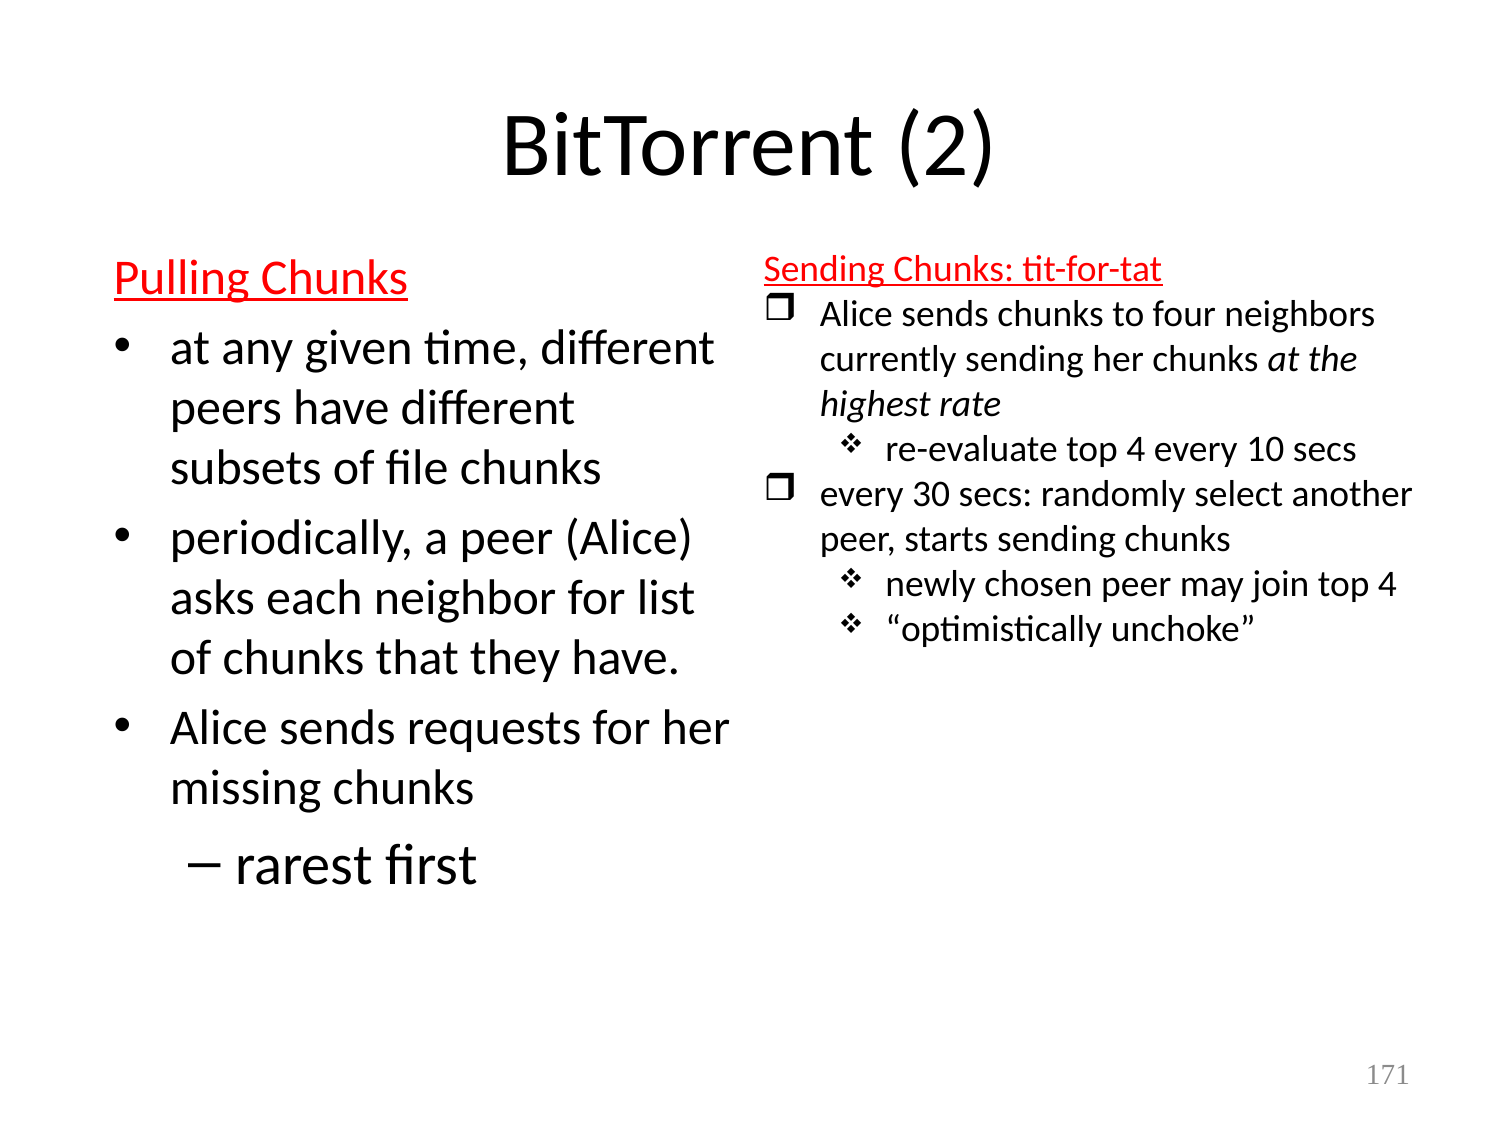

# BitTorrent (2)
Pulling Chunks
at any given time, different peers have different subsets of file chunks
periodically, a peer (Alice) asks each neighbor for list of chunks that they have.
Alice sends requests for her missing chunks
rarest first
Sending Chunks: tit-for-tat
Alice sends chunks to four neighbors currently sending her chunks at the highest rate
re-evaluate top 4 every 10 secs
every 30 secs: randomly select another peer, starts sending chunks
newly chosen peer may join top 4
“optimistically unchoke”

171